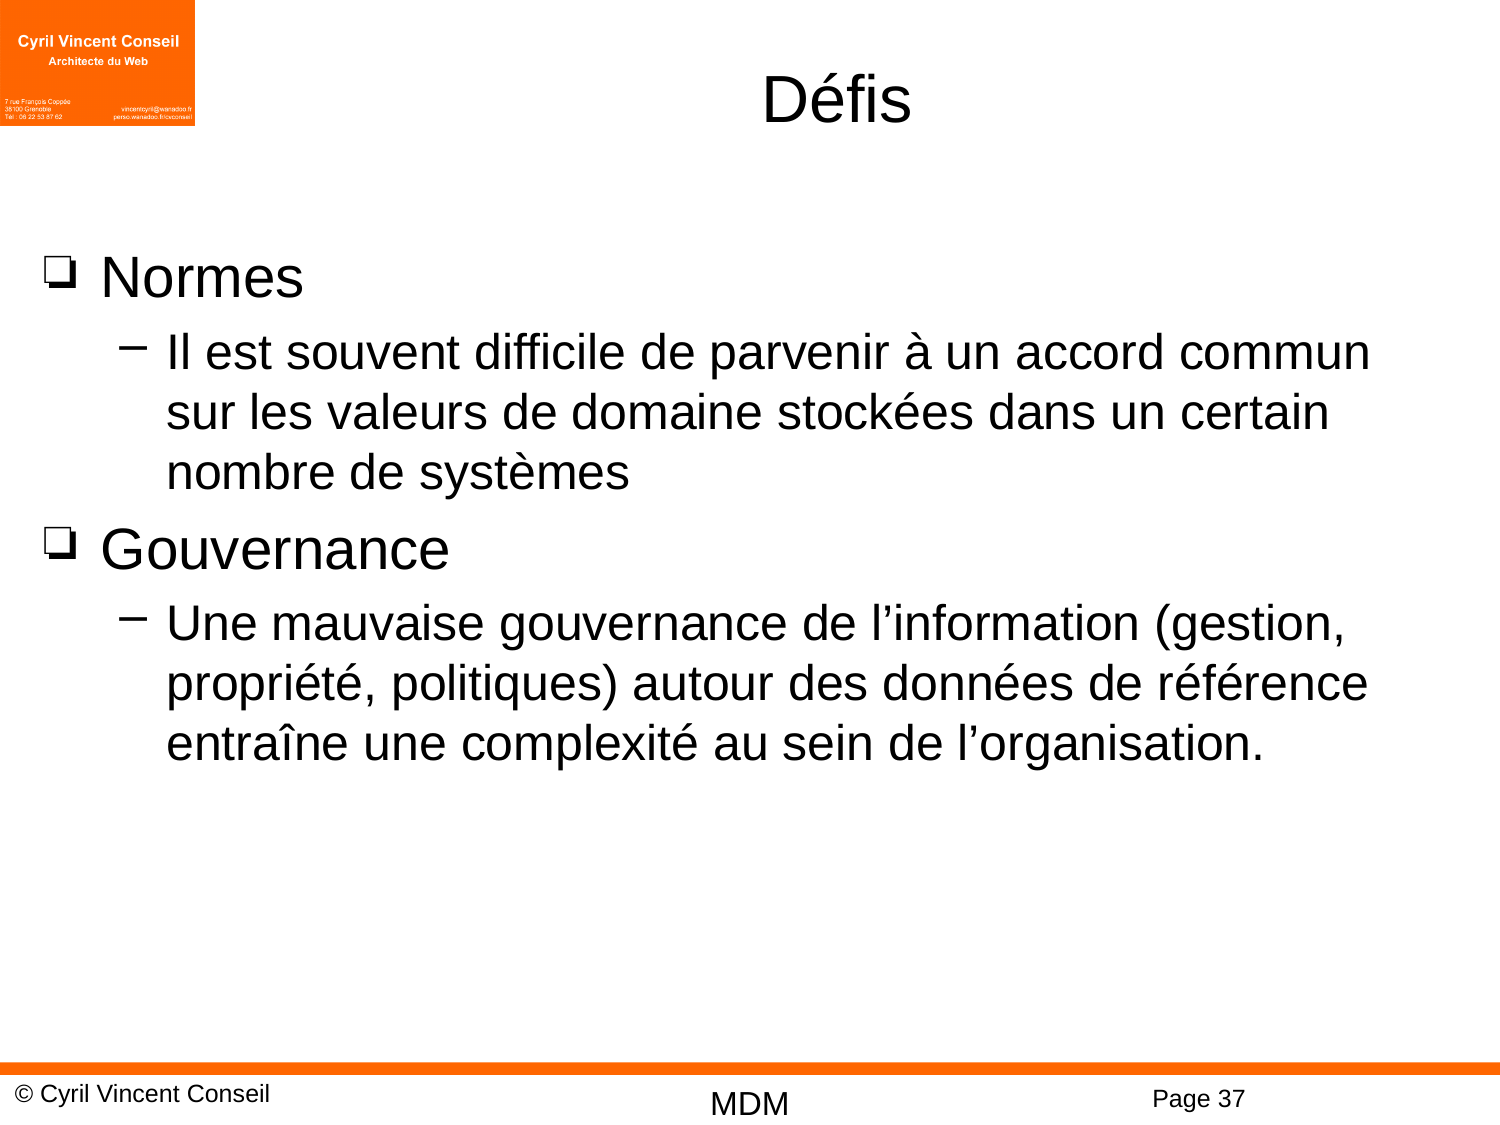

# Défis
Normes
Il est souvent difficile de parvenir à un accord commun sur les valeurs de domaine stockées dans un certain nombre de systèmes
Gouvernance
Une mauvaise gouvernance de l’information (gestion, propriété, politiques) autour des données de référence entraîne une complexité au sein de l’organisation.